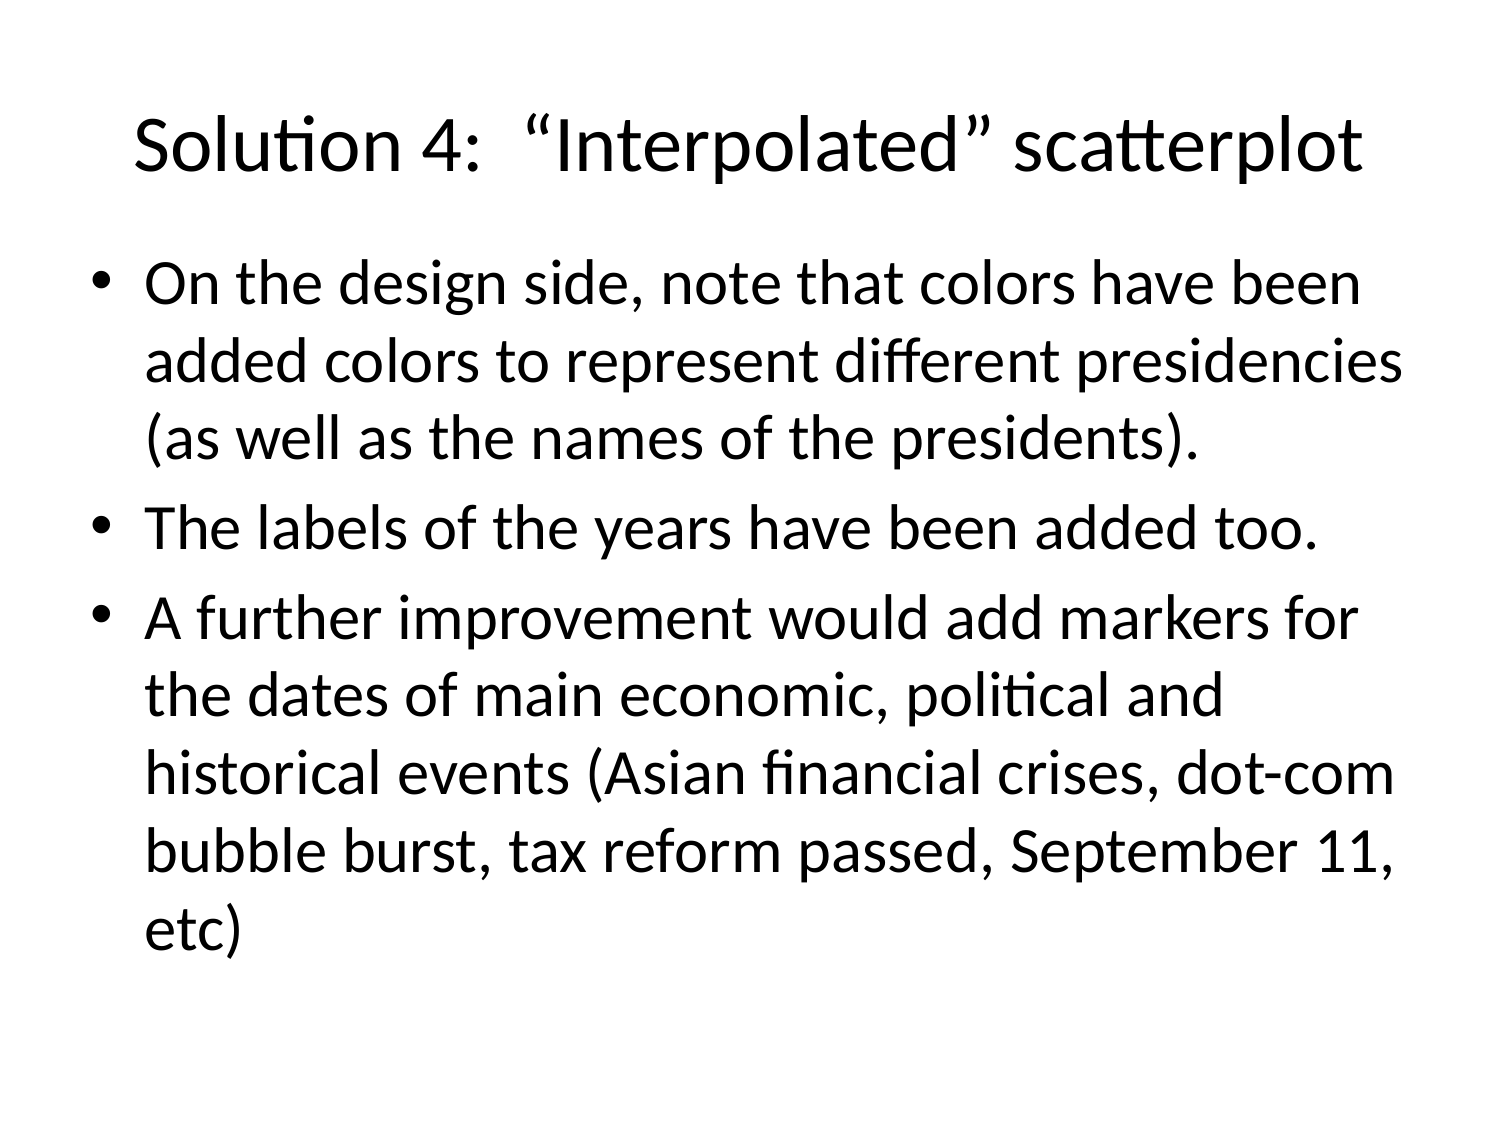

# Solution 4:  “Interpolated” scatterplot
On the design side, note that colors have been added colors to represent different presidencies (as well as the names of the presidents).
The labels of the years have been added too.
A further improvement would add markers for the dates of main economic, political and historical events (Asian financial crises, dot-com bubble burst, tax reform passed, September 11, etc)